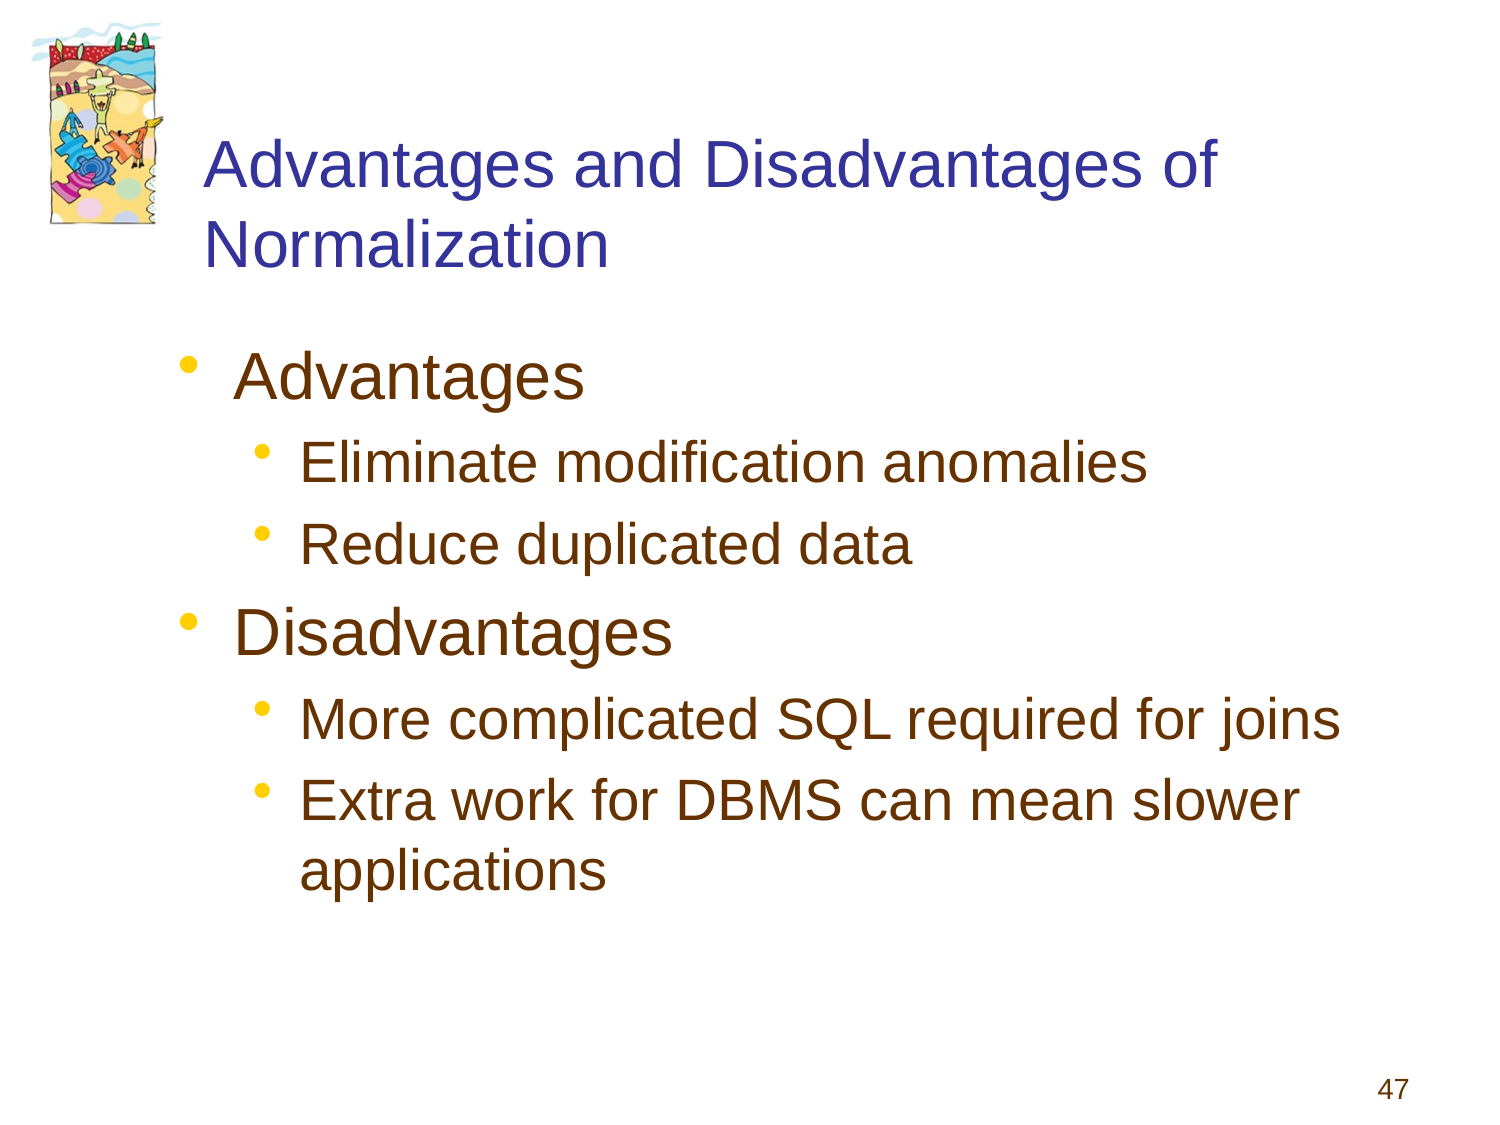

# Advantages and Disadvantages of Normalization
Advantages
Eliminate modification anomalies
Reduce duplicated data
Disadvantages
More complicated SQL required for joins
Extra work for DBMS can mean slower applications
47